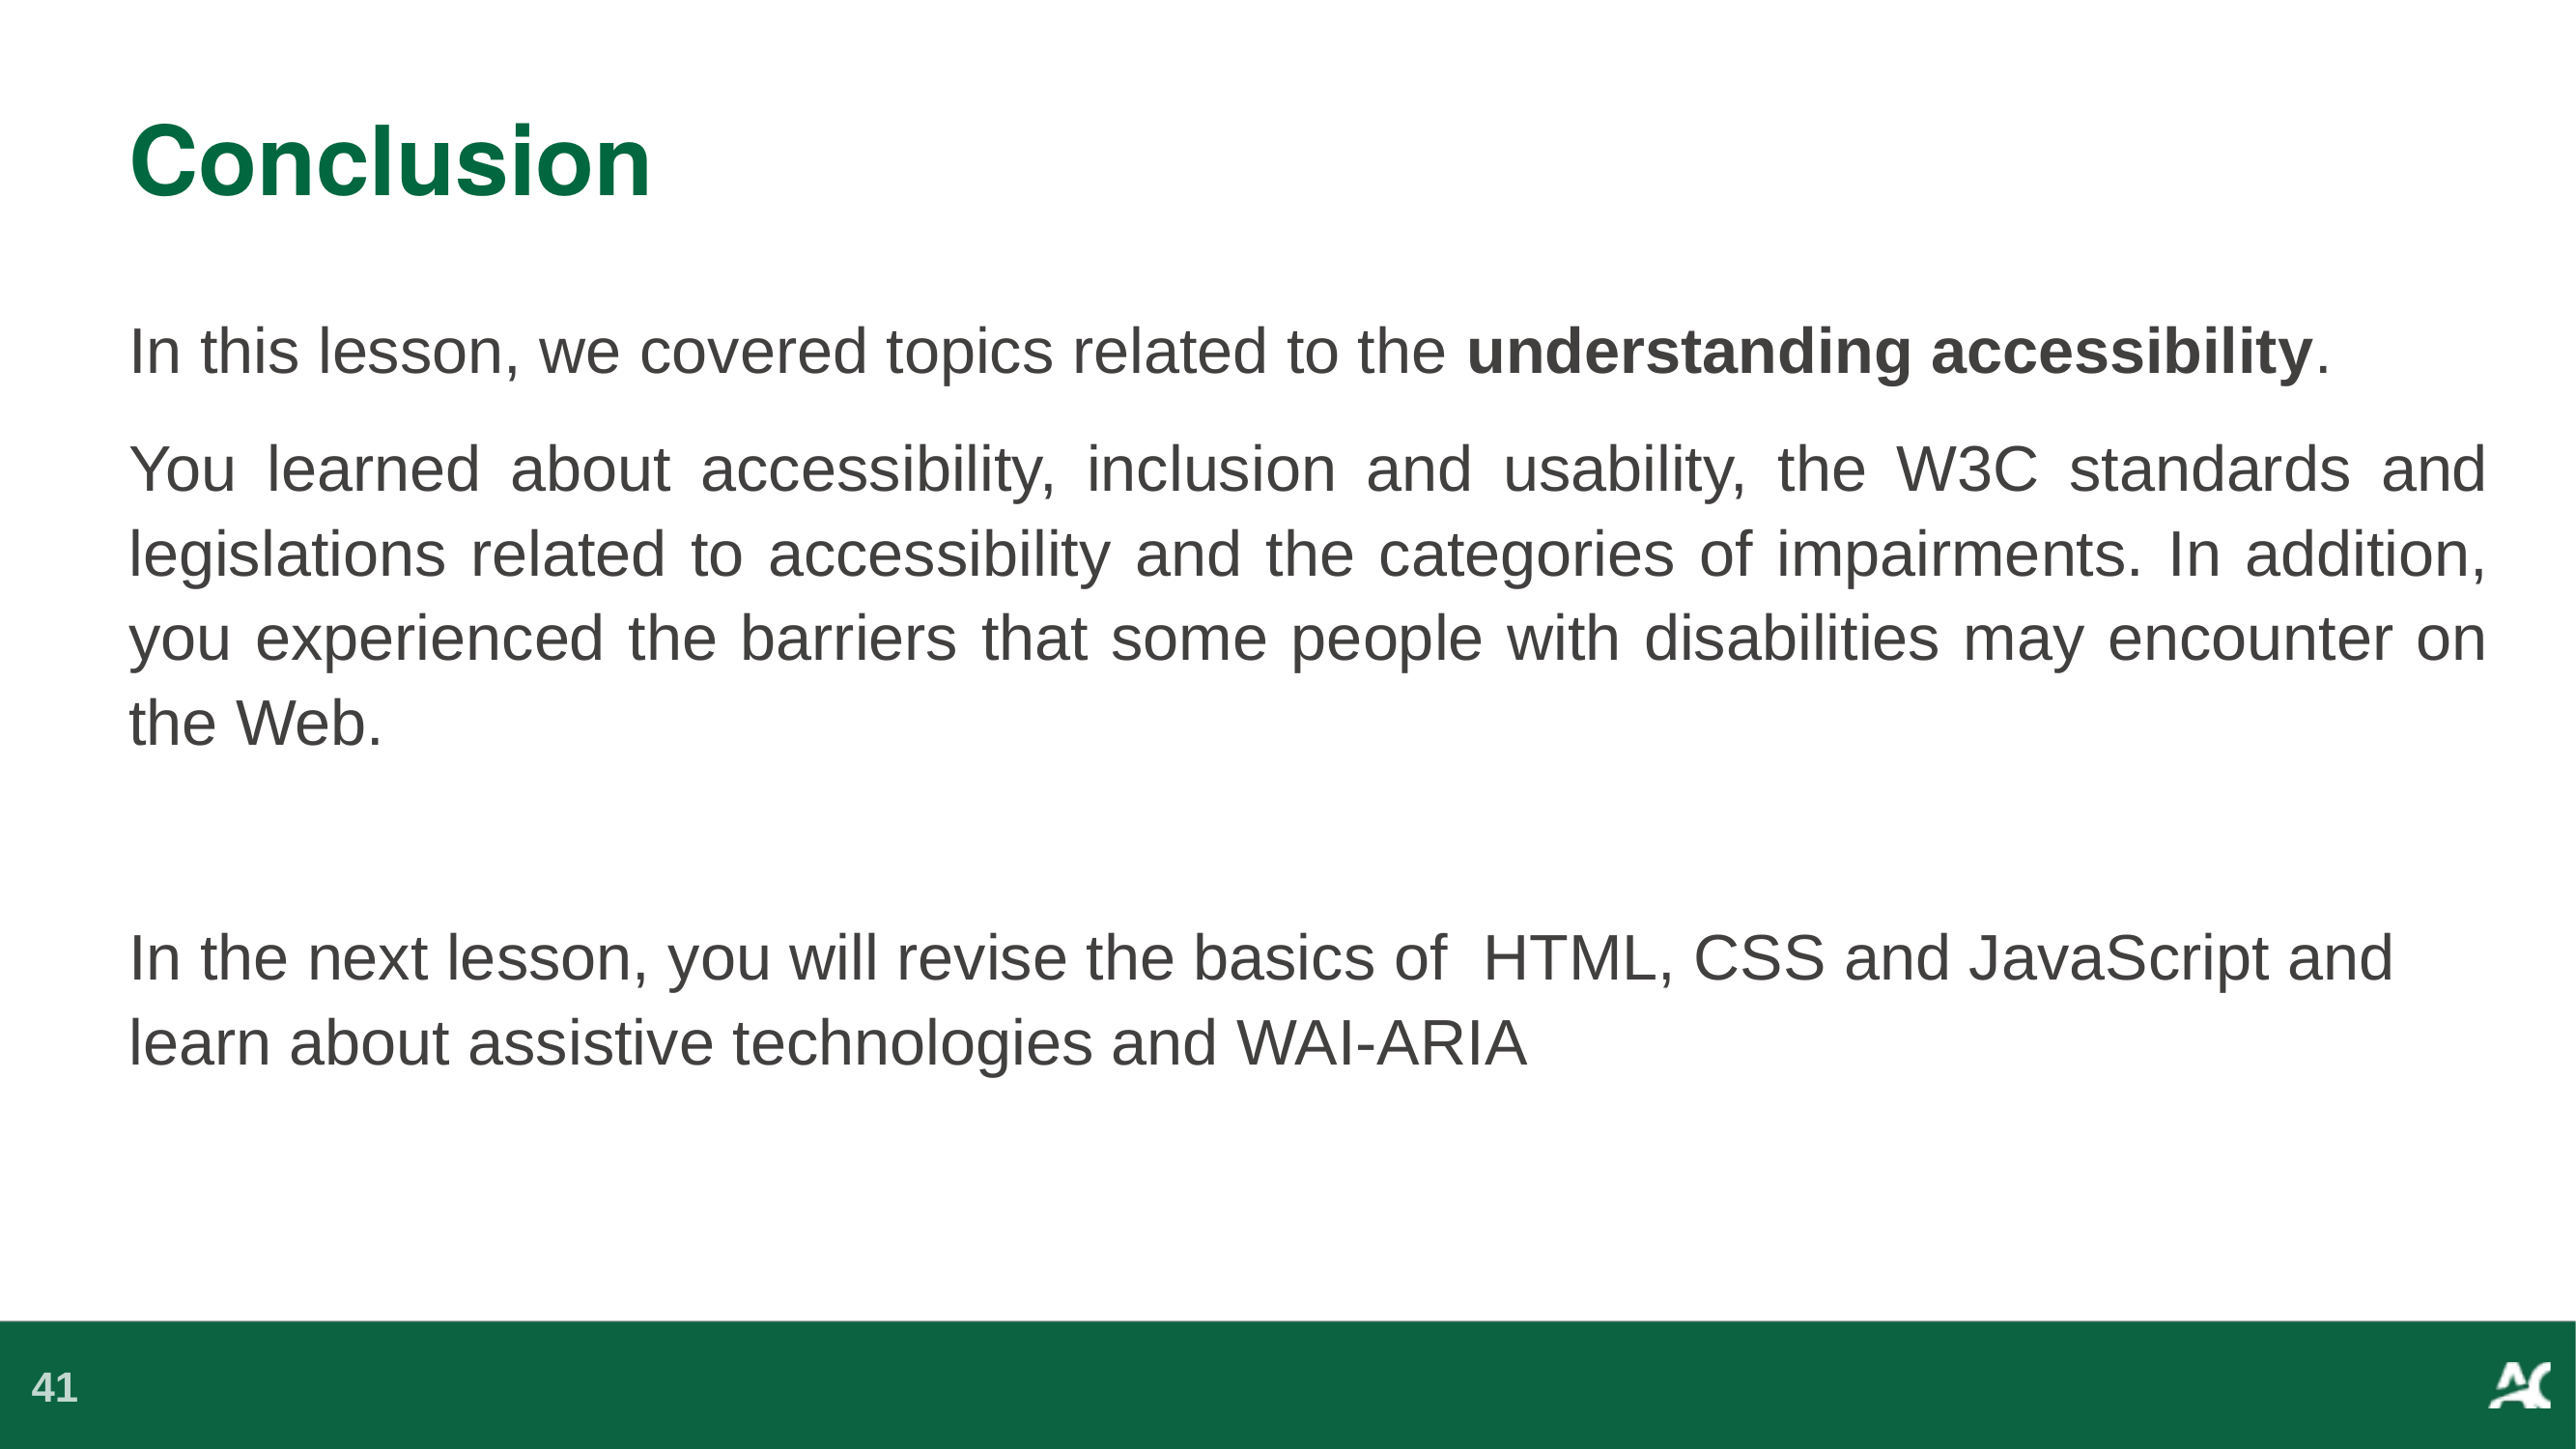

# Conclusion
In this lesson, we covered topics related to the understanding accessibility.
You learned about accessibility, inclusion and usability, the W3C standards and legislations related to accessibility and the categories of impairments. In addition, you experienced the barriers that some people with disabilities may encounter on the Web.

In the next lesson, you will revise the basics of  HTML, CSS and JavaScript and learn about assistive technologies and WAI-ARIA
41